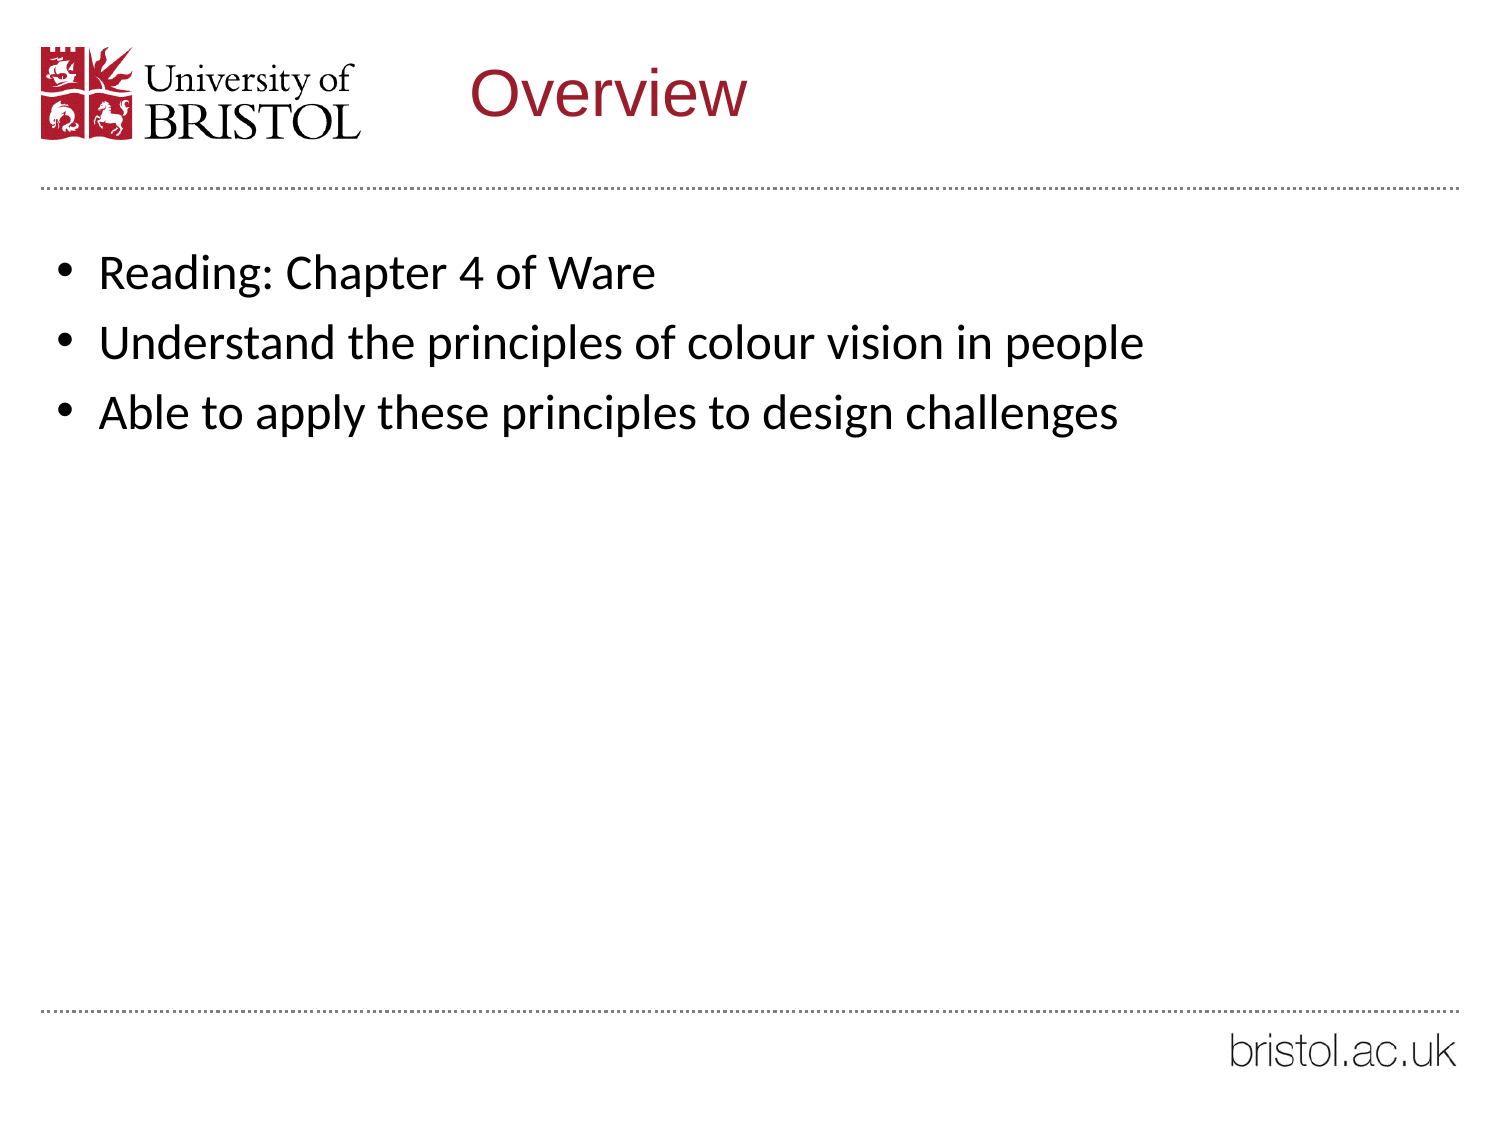

# Overview
Reading: Chapter 4 of Ware
Understand the principles of colour vision in people
Able to apply these principles to design challenges